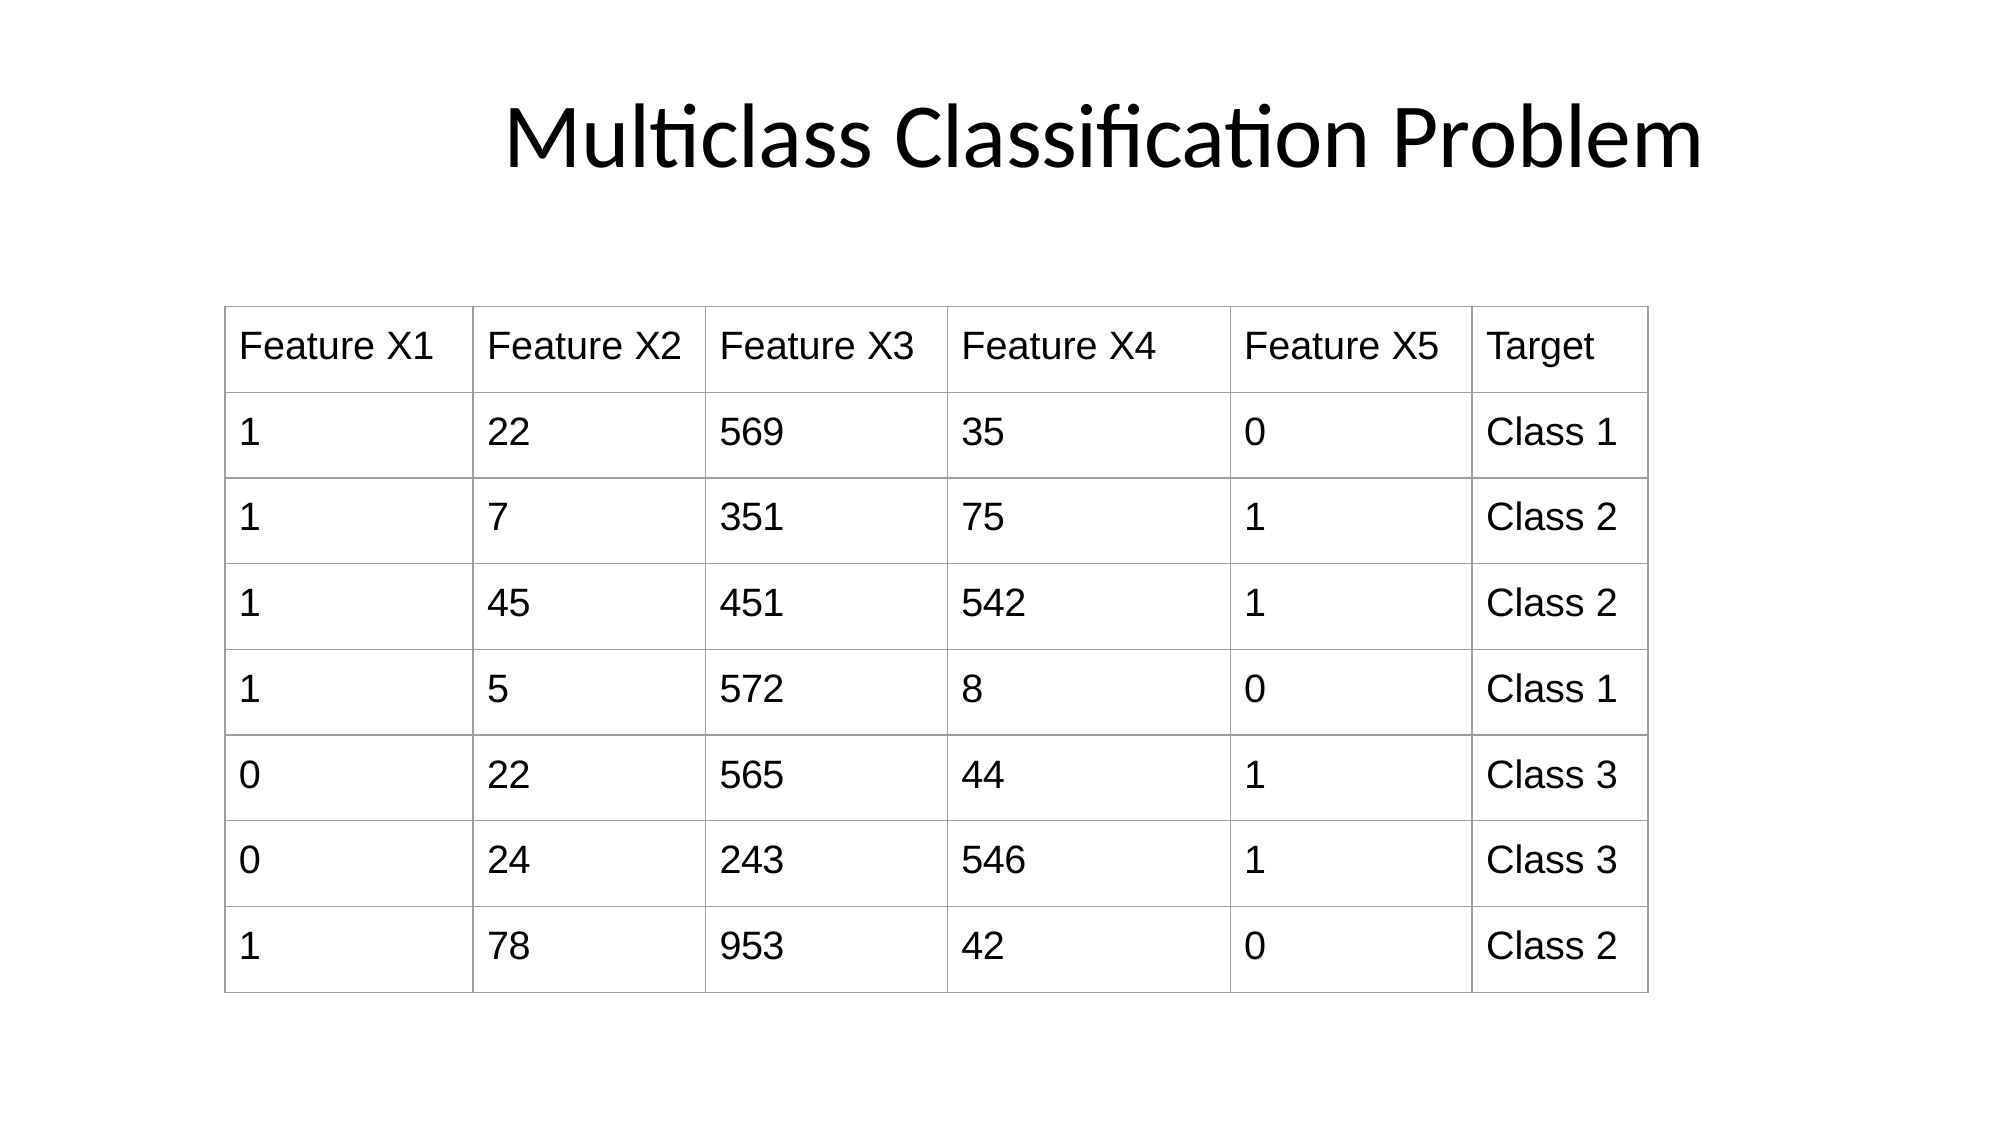

# Multiclass Classification Problem
| Feature X1 | Feature X2 | Feature X3 | Feature X4 | Feature X5 | Target |
| --- | --- | --- | --- | --- | --- |
| 1 | 22 | 569 | 35 | 0 | Class 1 |
| 1 | 7 | 351 | 75 | 1 | Class 2 |
| 1 | 45 | 451 | 542 | 1 | Class 2 |
| 1 | 5 | 572 | 8 | 0 | Class 1 |
| 0 | 22 | 565 | 44 | 1 | Class 3 |
| 0 | 24 | 243 | 546 | 1 | Class 3 |
| 1 | 78 | 953 | 42 | 0 | Class 2 |